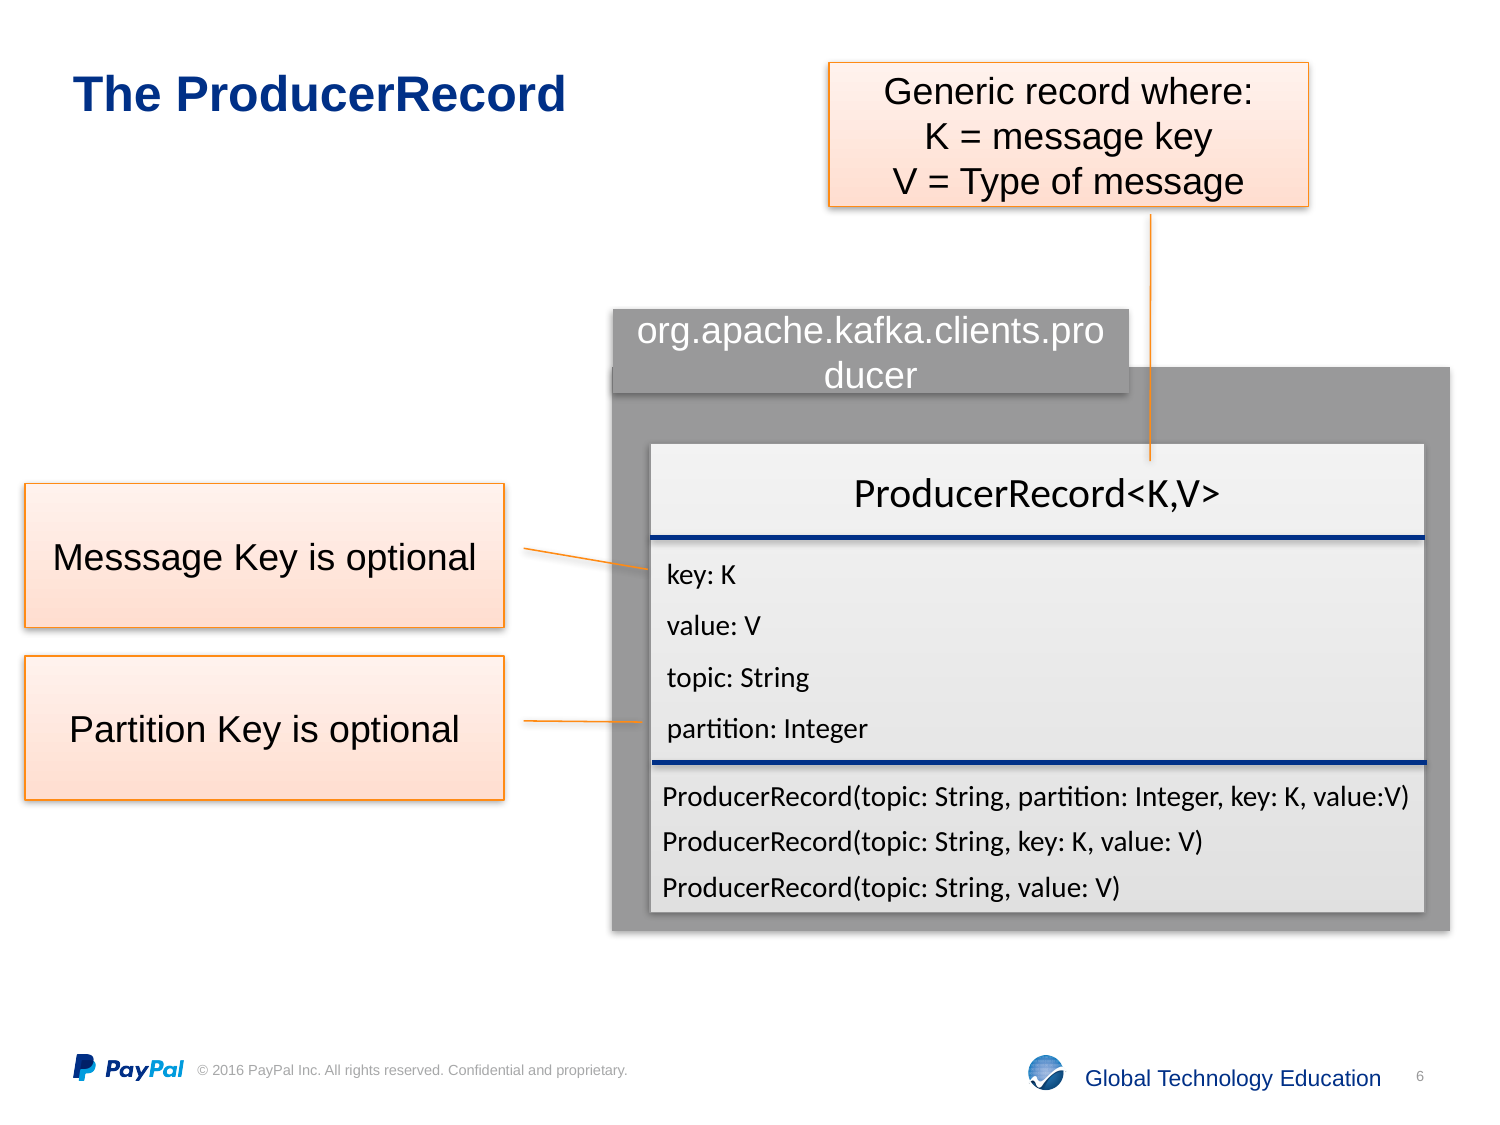

# The ProducerRecord
Generic record where:
K = message key
V = Type of message
org.apache.kafka.clients.producer

ProducerRecord<K,V>
Messsage Key is optional
key: K
value: V
topic: String
partition: Integer
Partition Key is optional
ProducerRecord(topic: String, partition: Integer, key: K, value:V)
ProducerRecord(topic: String, key: K, value: V)
ProducerRecord(topic: String, value: V)
6